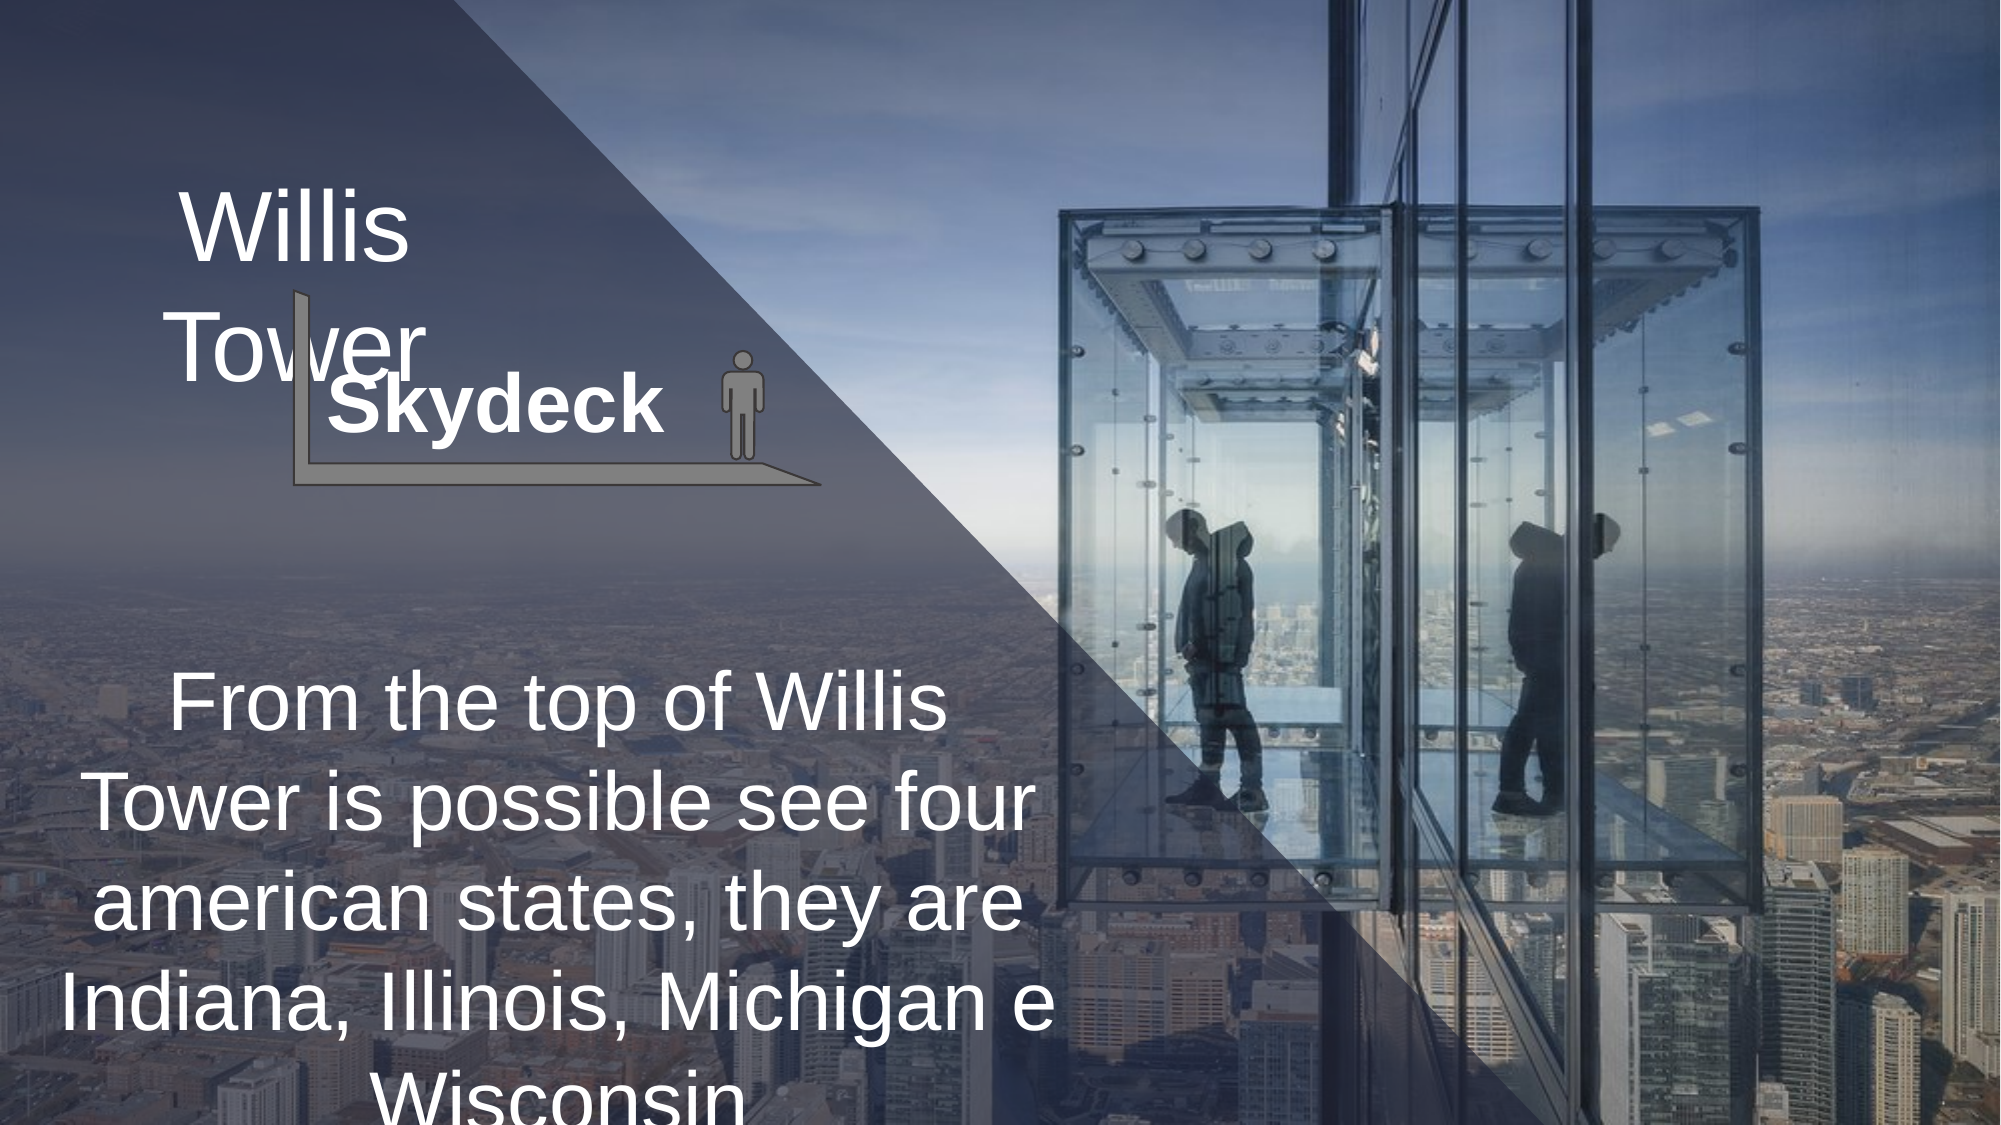

Willis Tower

Skydeck

From the top of Willis Tower is possible see four american states, they are Indiana, Illinois, Michigan e Wisconsin